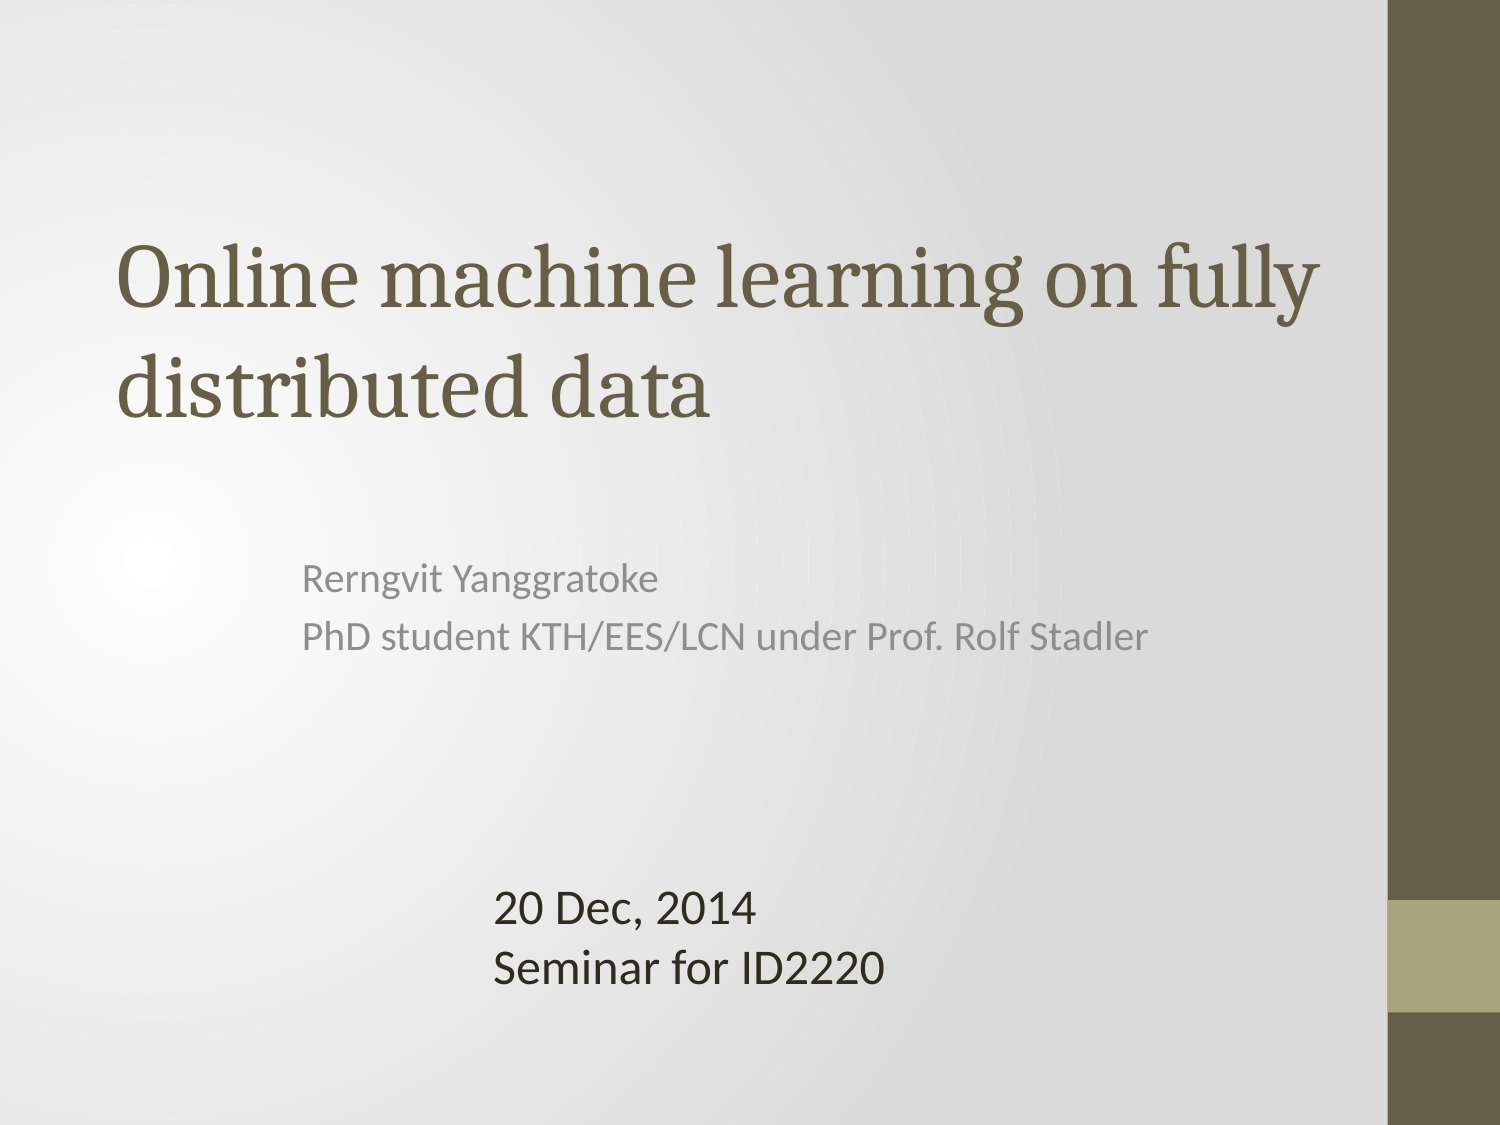

# Online machine learning on fully distributed data
Rerngvit Yanggratoke
PhD student KTH/EES/LCN under Prof. Rolf Stadler

20 Dec, 2014
Seminar for ID2220